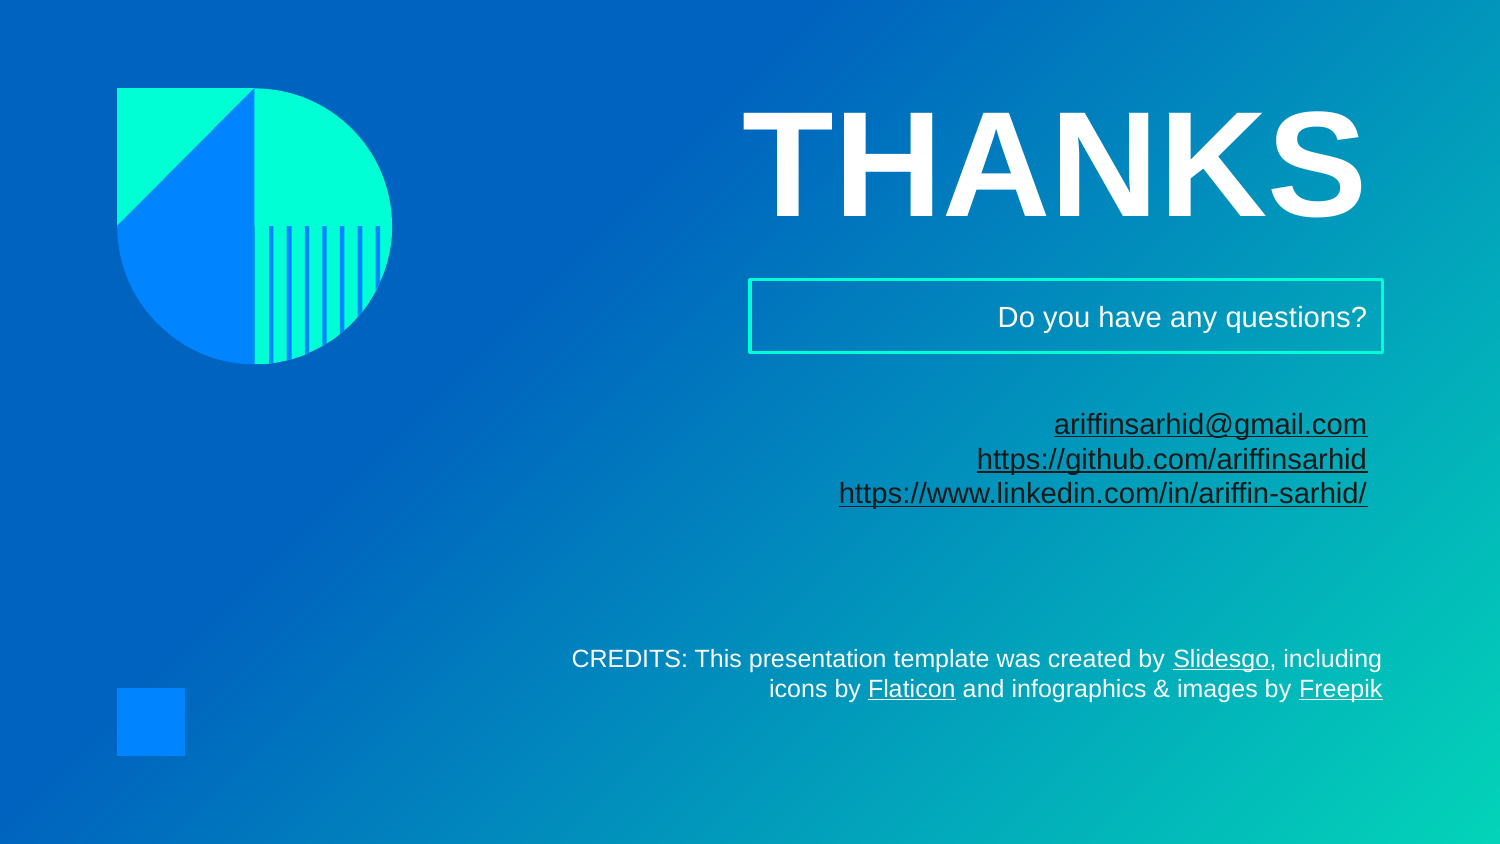

# THANKS
Do you have any questions?
ariffinsarhid@gmail.com
https://github.com/ariffinsarhid
https://www.linkedin.com/in/ariffin-sarhid/